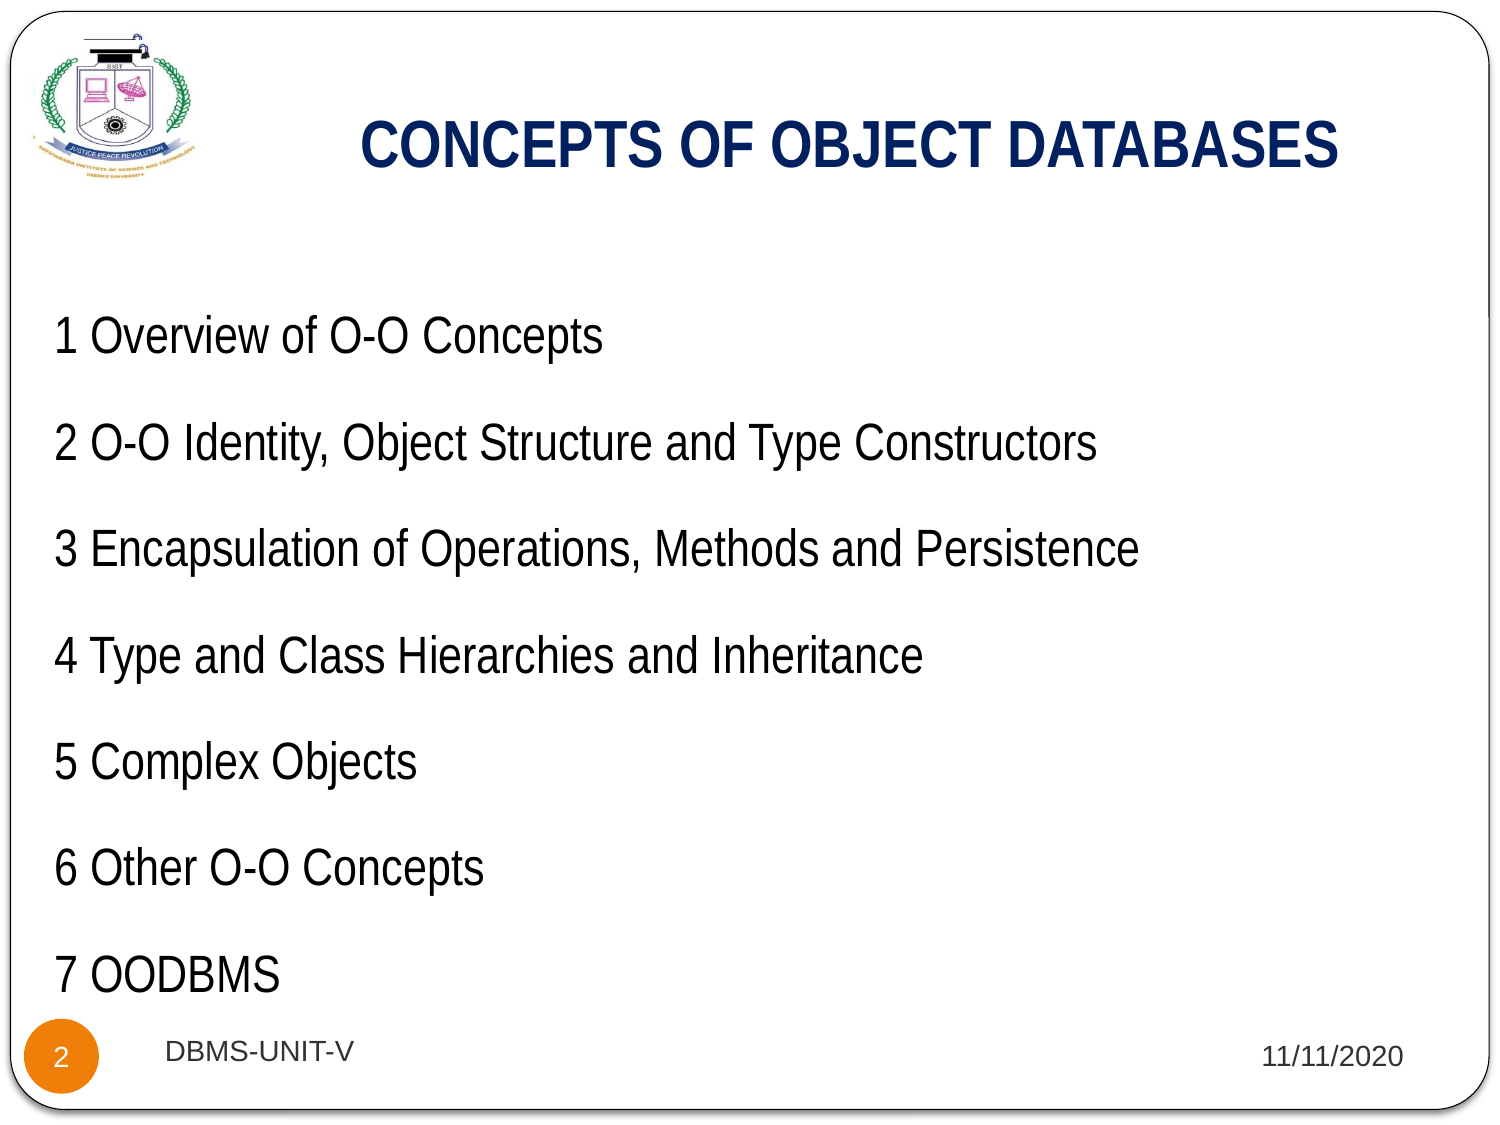

CONCEPTS OF OBJECT DATABASES
1 Overview of O-O Concepts
2 O-O Identity, Object Structure and Type Constructors
3 Encapsulation of Operations, Methods and Persistence
4 Type and Class Hierarchies and Inheritance
5 Complex Objects
6 Other O-O Concepts
7 OODBMS
DBMS-UNIT-V
11/11/2020
2